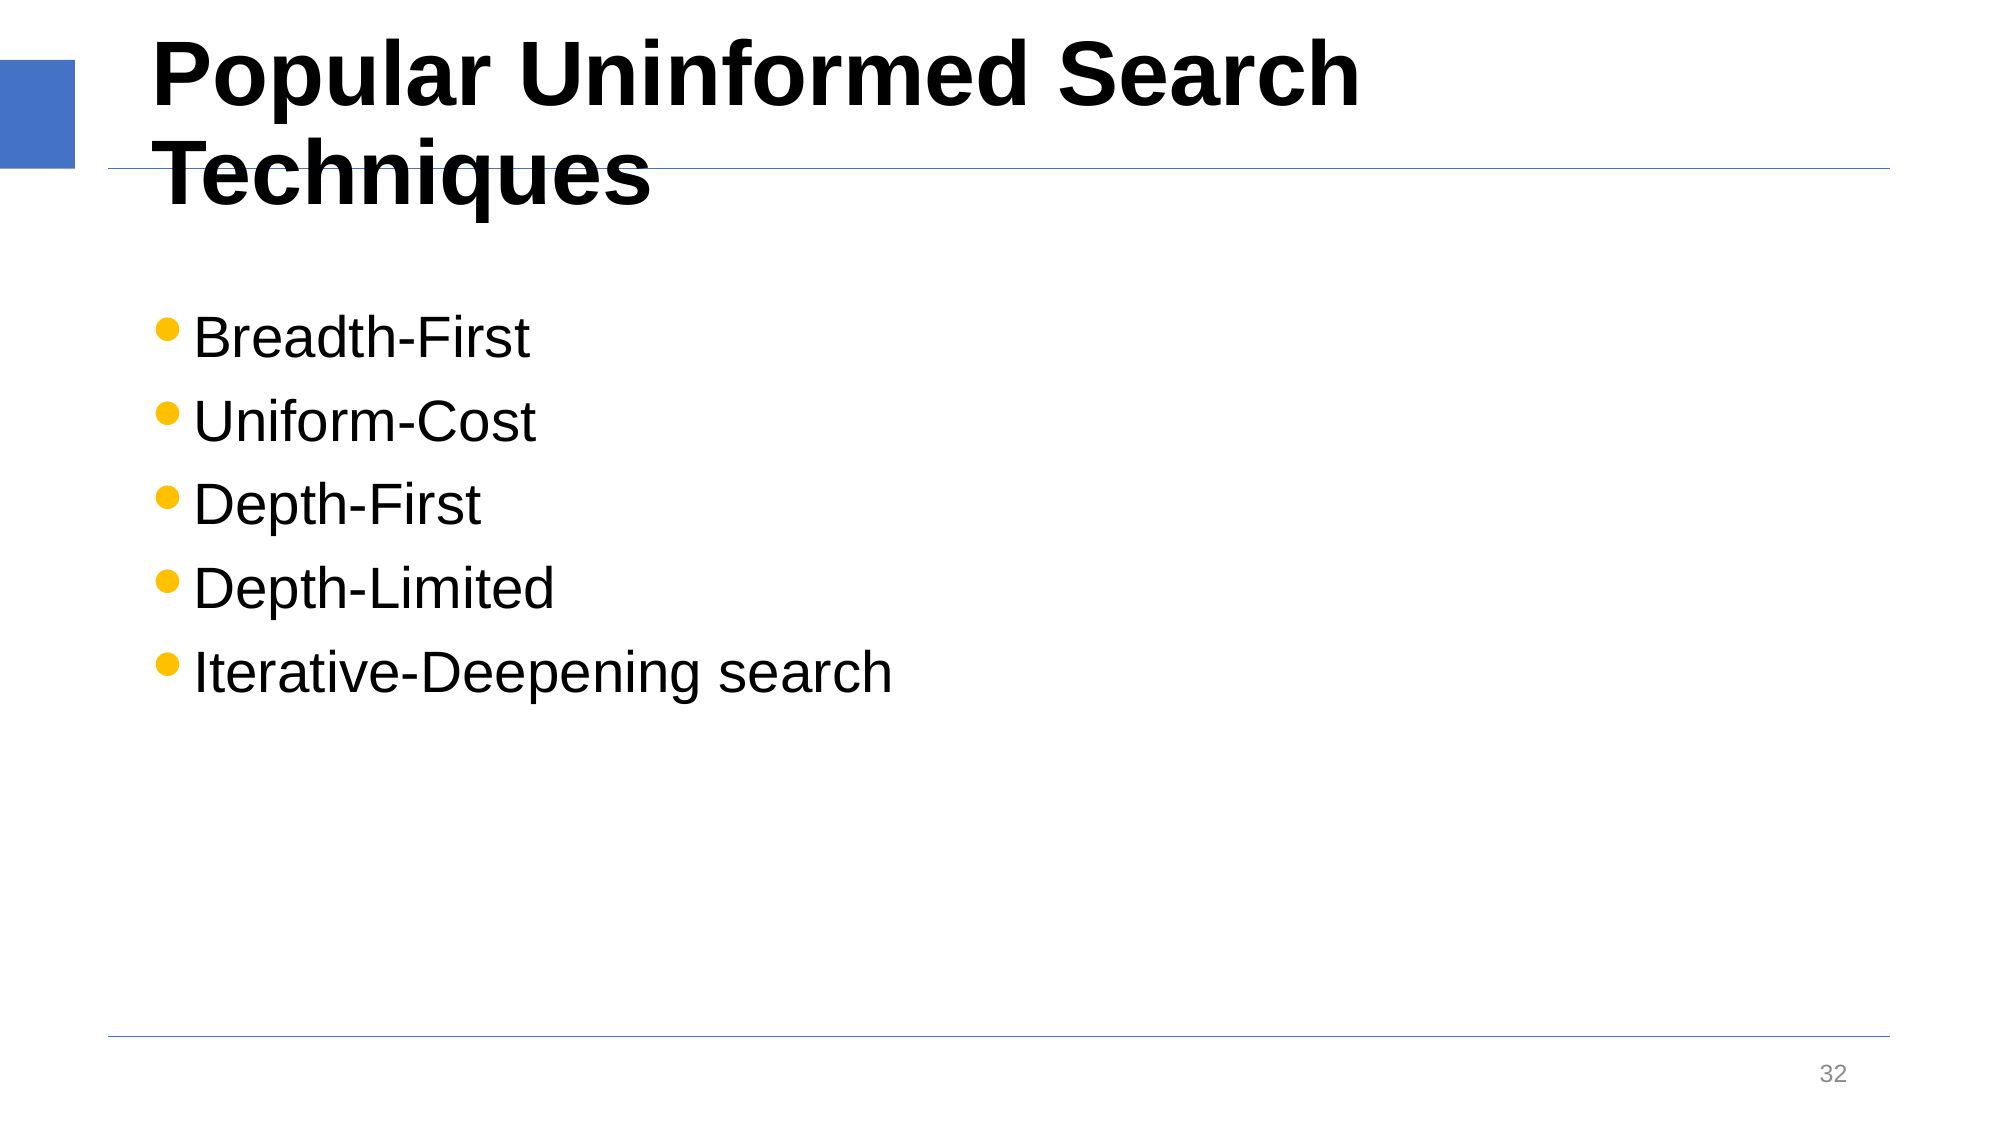

# Popular Uninformed Search Techniques
Breadth-First
Uniform-Cost
Depth-First
Depth-Limited
Iterative-Deepening search
32